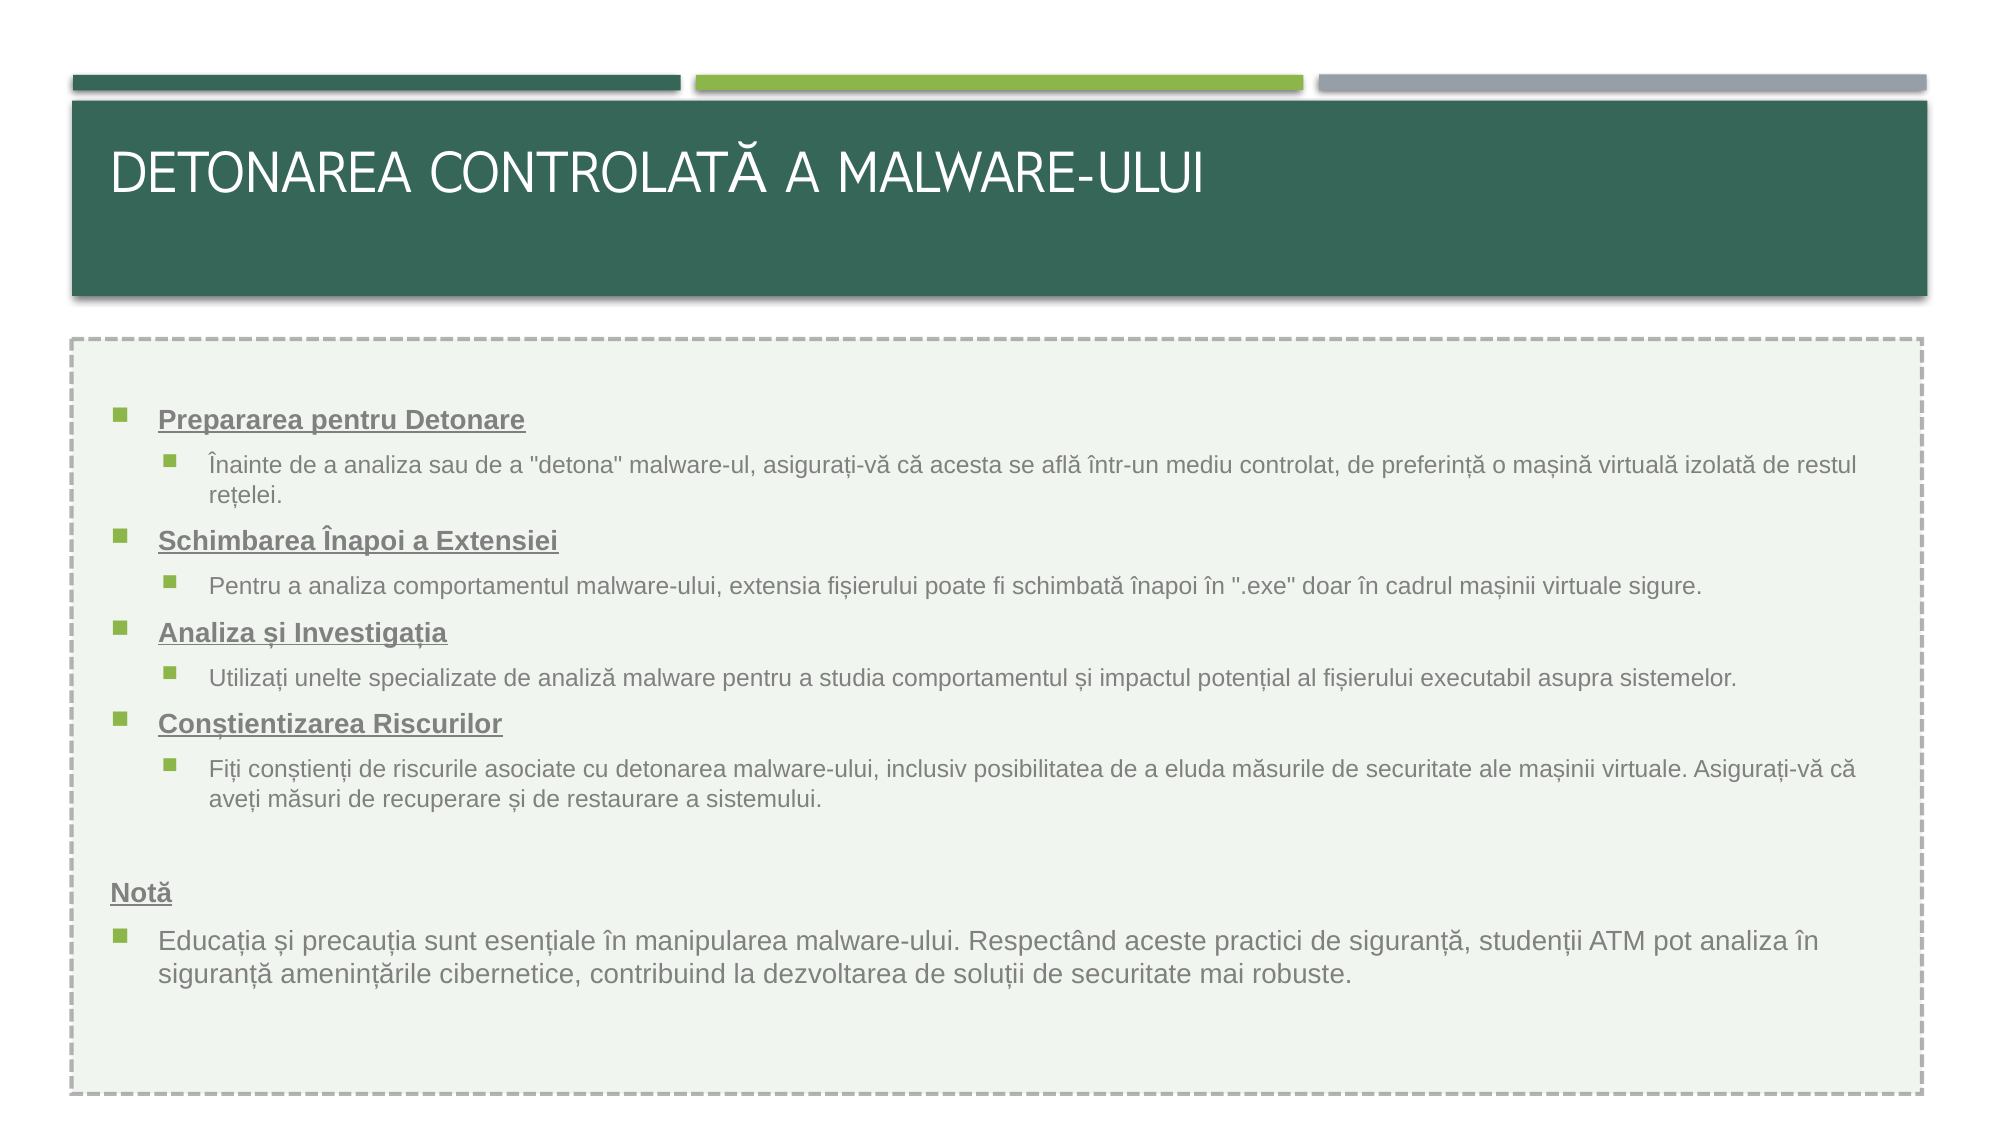

# Detonarea Controlată a Malware-ului

Prepararea pentru Detonare
Înainte de a analiza sau de a "detona" malware-ul, asigurați-vă că acesta se află într-un mediu controlat, de preferință o mașină virtuală izolată de restul rețelei.
Schimbarea Înapoi a Extensiei
Pentru a analiza comportamentul malware-ului, extensia fișierului poate fi schimbată înapoi în ".exe" doar în cadrul mașinii virtuale sigure.
Analiza și Investigația
Utilizați unelte specializate de analiză malware pentru a studia comportamentul și impactul potențial al fișierului executabil asupra sistemelor.
Conștientizarea Riscurilor
Fiți conștienți de riscurile asociate cu detonarea malware-ului, inclusiv posibilitatea de a eluda măsurile de securitate ale mașinii virtuale. Asigurați-vă că aveți măsuri de recuperare și de restaurare a sistemului.

Notă
Educația și precauția sunt esențiale în manipularea malware-ului. Respectând aceste practici de siguranță, studenții ATM pot analiza în siguranță amenințările cibernetice, contribuind la dezvoltarea de soluții de securitate mai robuste.